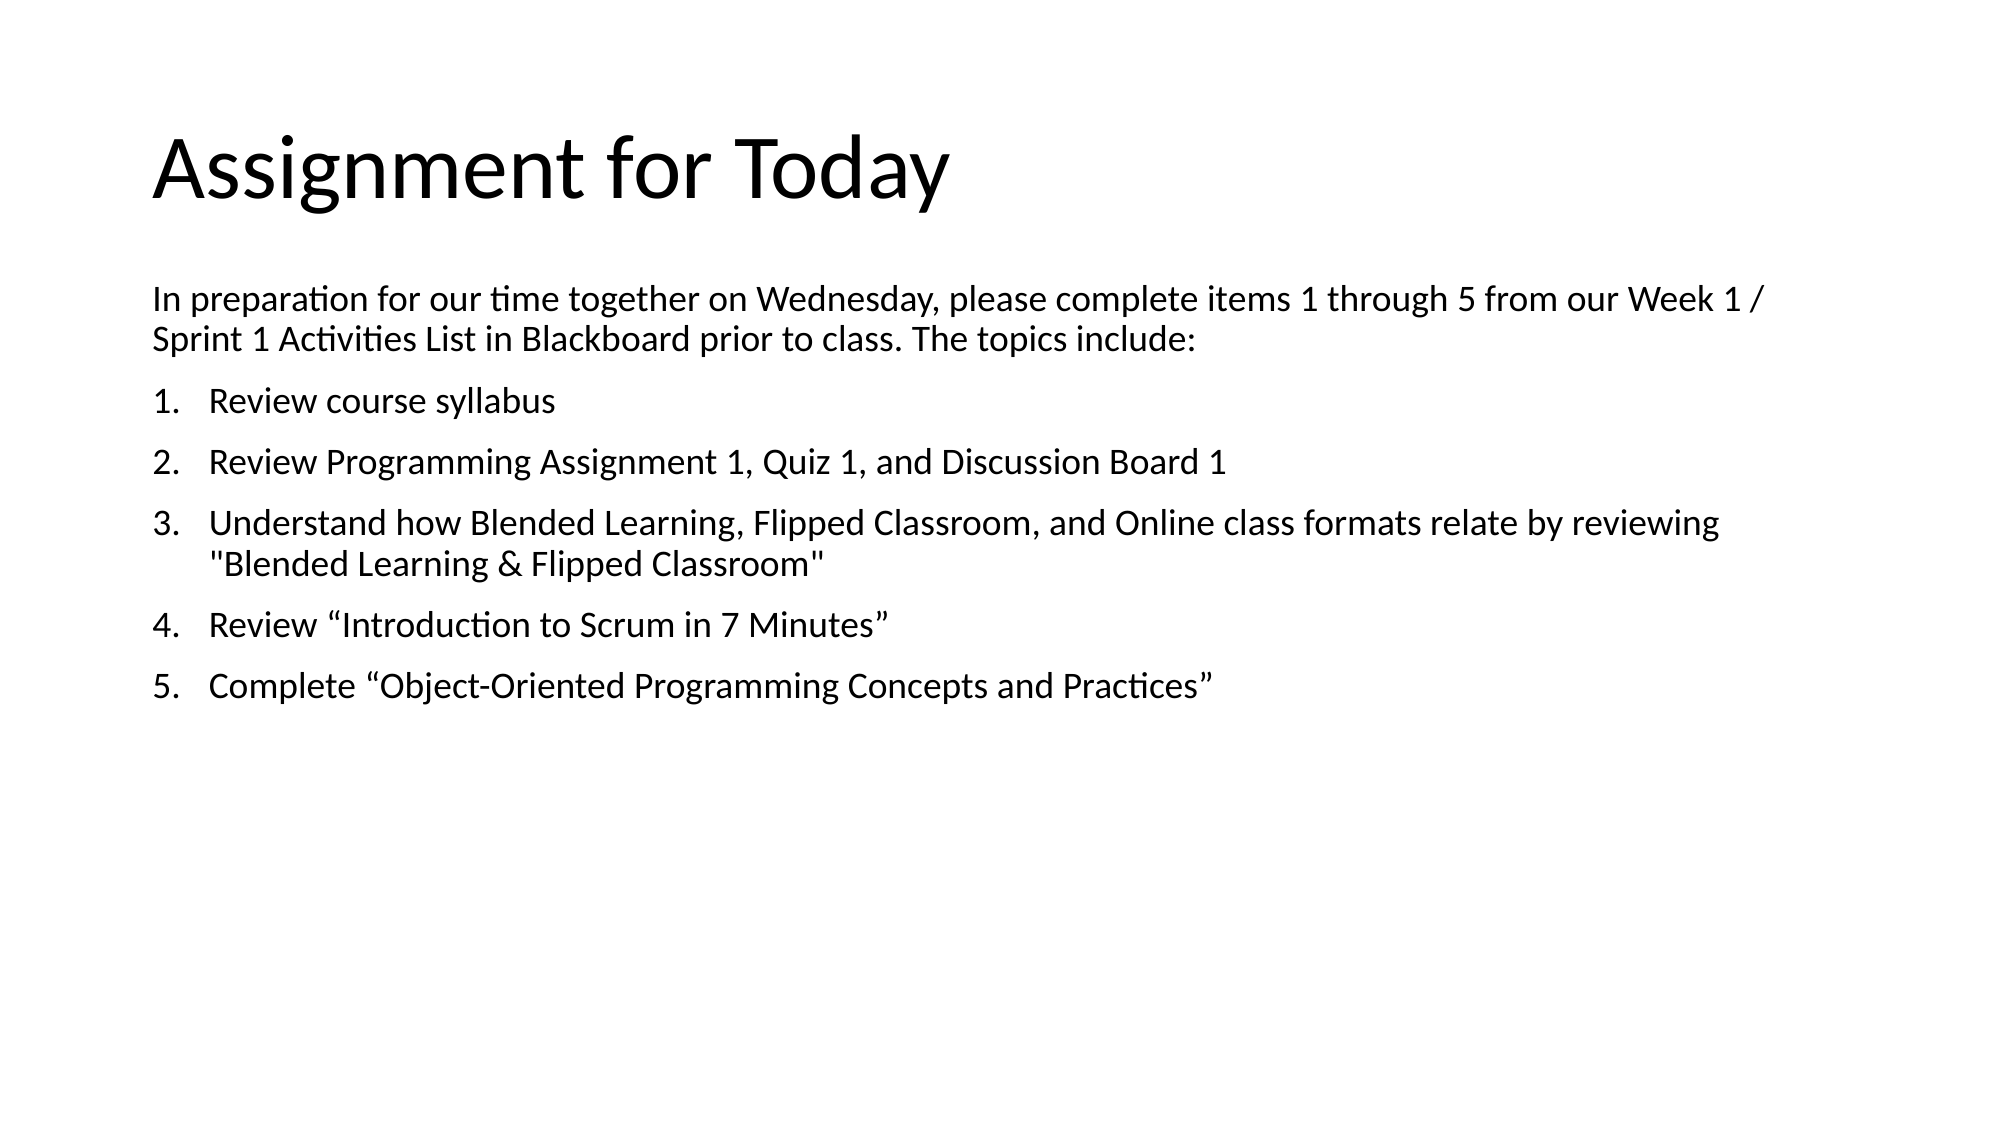

# Assignment for Today
In preparation for our time together on Wednesday, please complete items 1 through 5 from our Week 1 / Sprint 1 Activities List in Blackboard prior to class. The topics include:
Review course syllabus
Review Programming Assignment 1, Quiz 1, and Discussion Board 1
Understand how Blended Learning, Flipped Classroom, and Online class formats relate by reviewing "Blended Learning & Flipped Classroom"
Review “Introduction to Scrum in 7 Minutes”
Complete “Object-Oriented Programming Concepts and Practices”